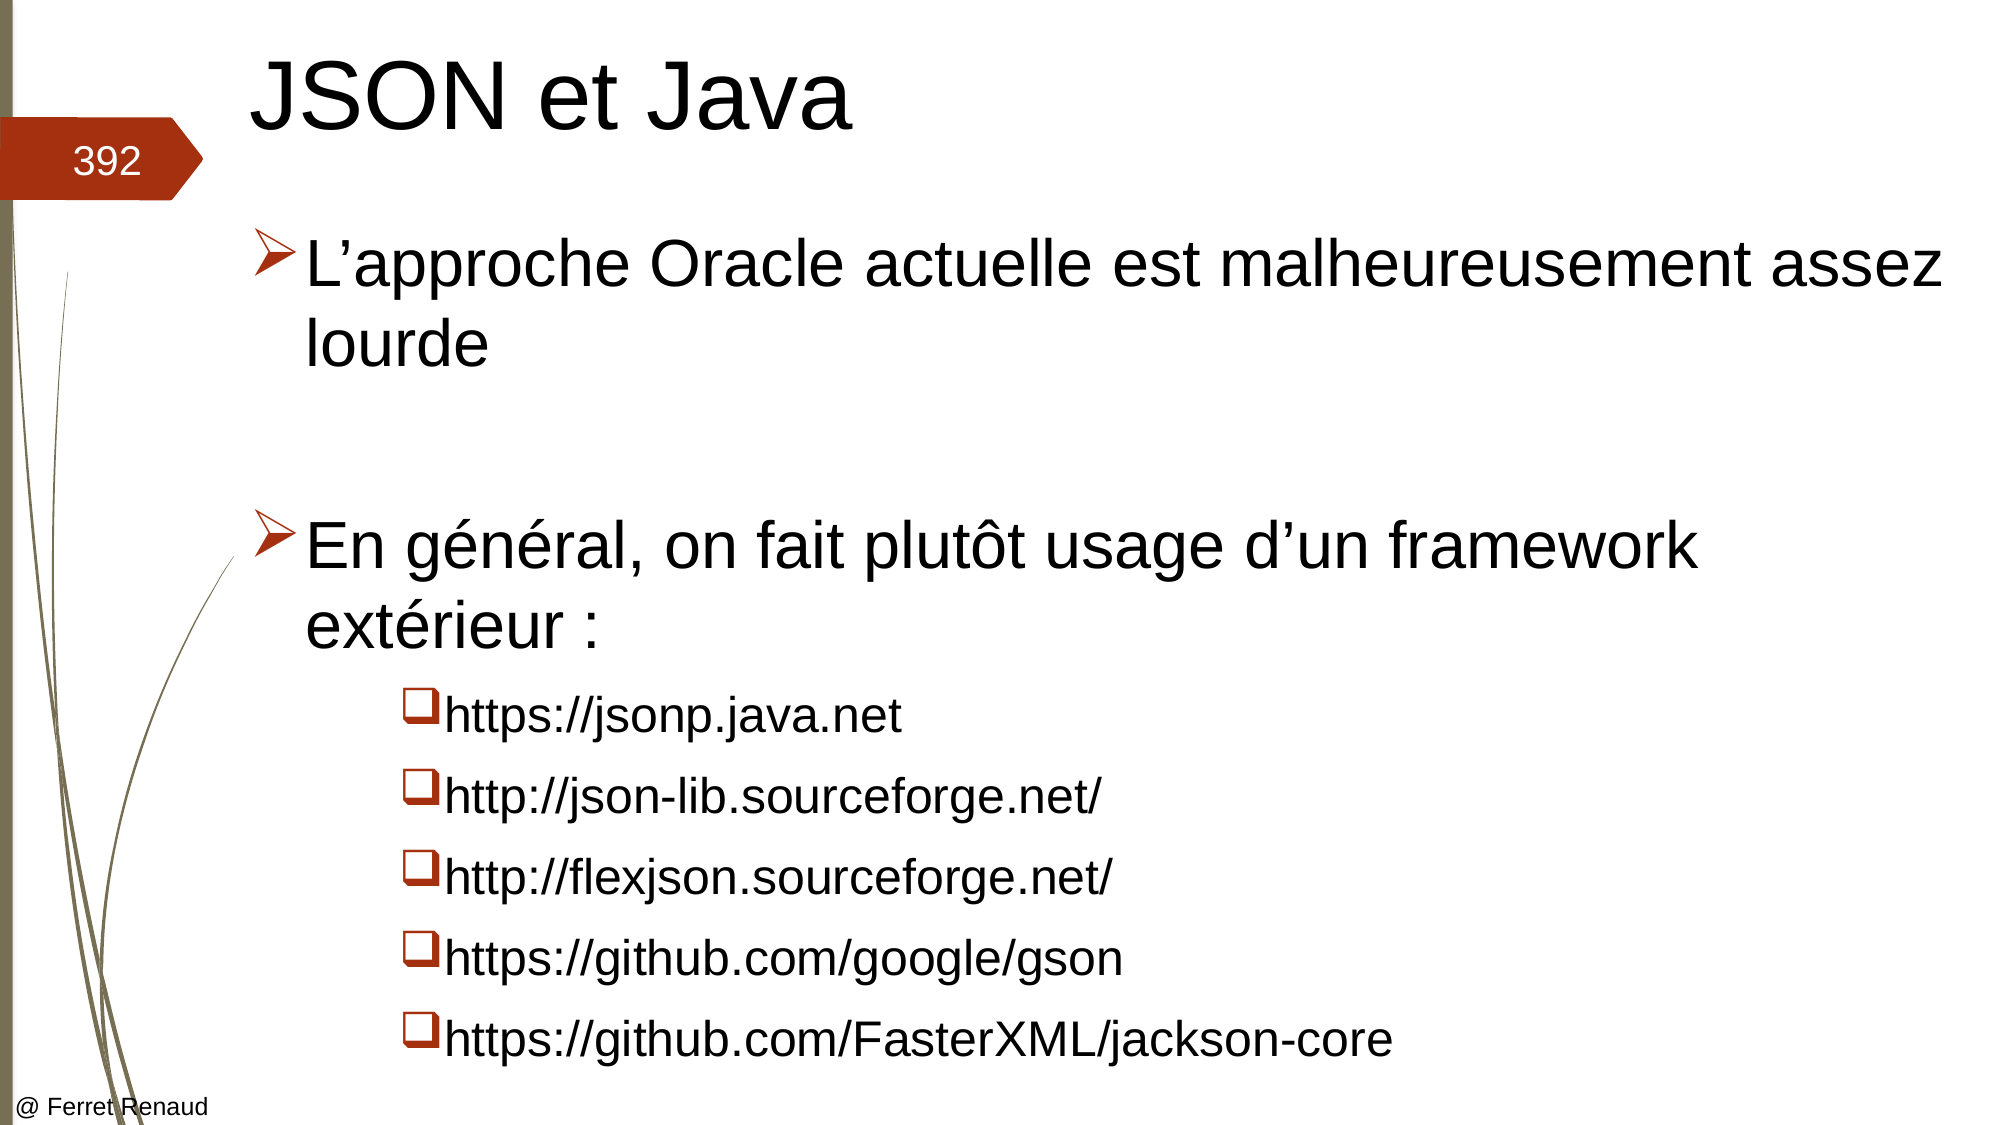

# JSON et Java
392
L’approche Oracle actuelle est malheureusement assez lourde

En général, on fait plutôt usage d’un framework extérieur :
https://jsonp.java.net
http://json-lib.sourceforge.net/
http://flexjson.sourceforge.net/
https://github.com/google/gson
https://github.com/FasterXML/jackson-core
@ Ferret Renaud